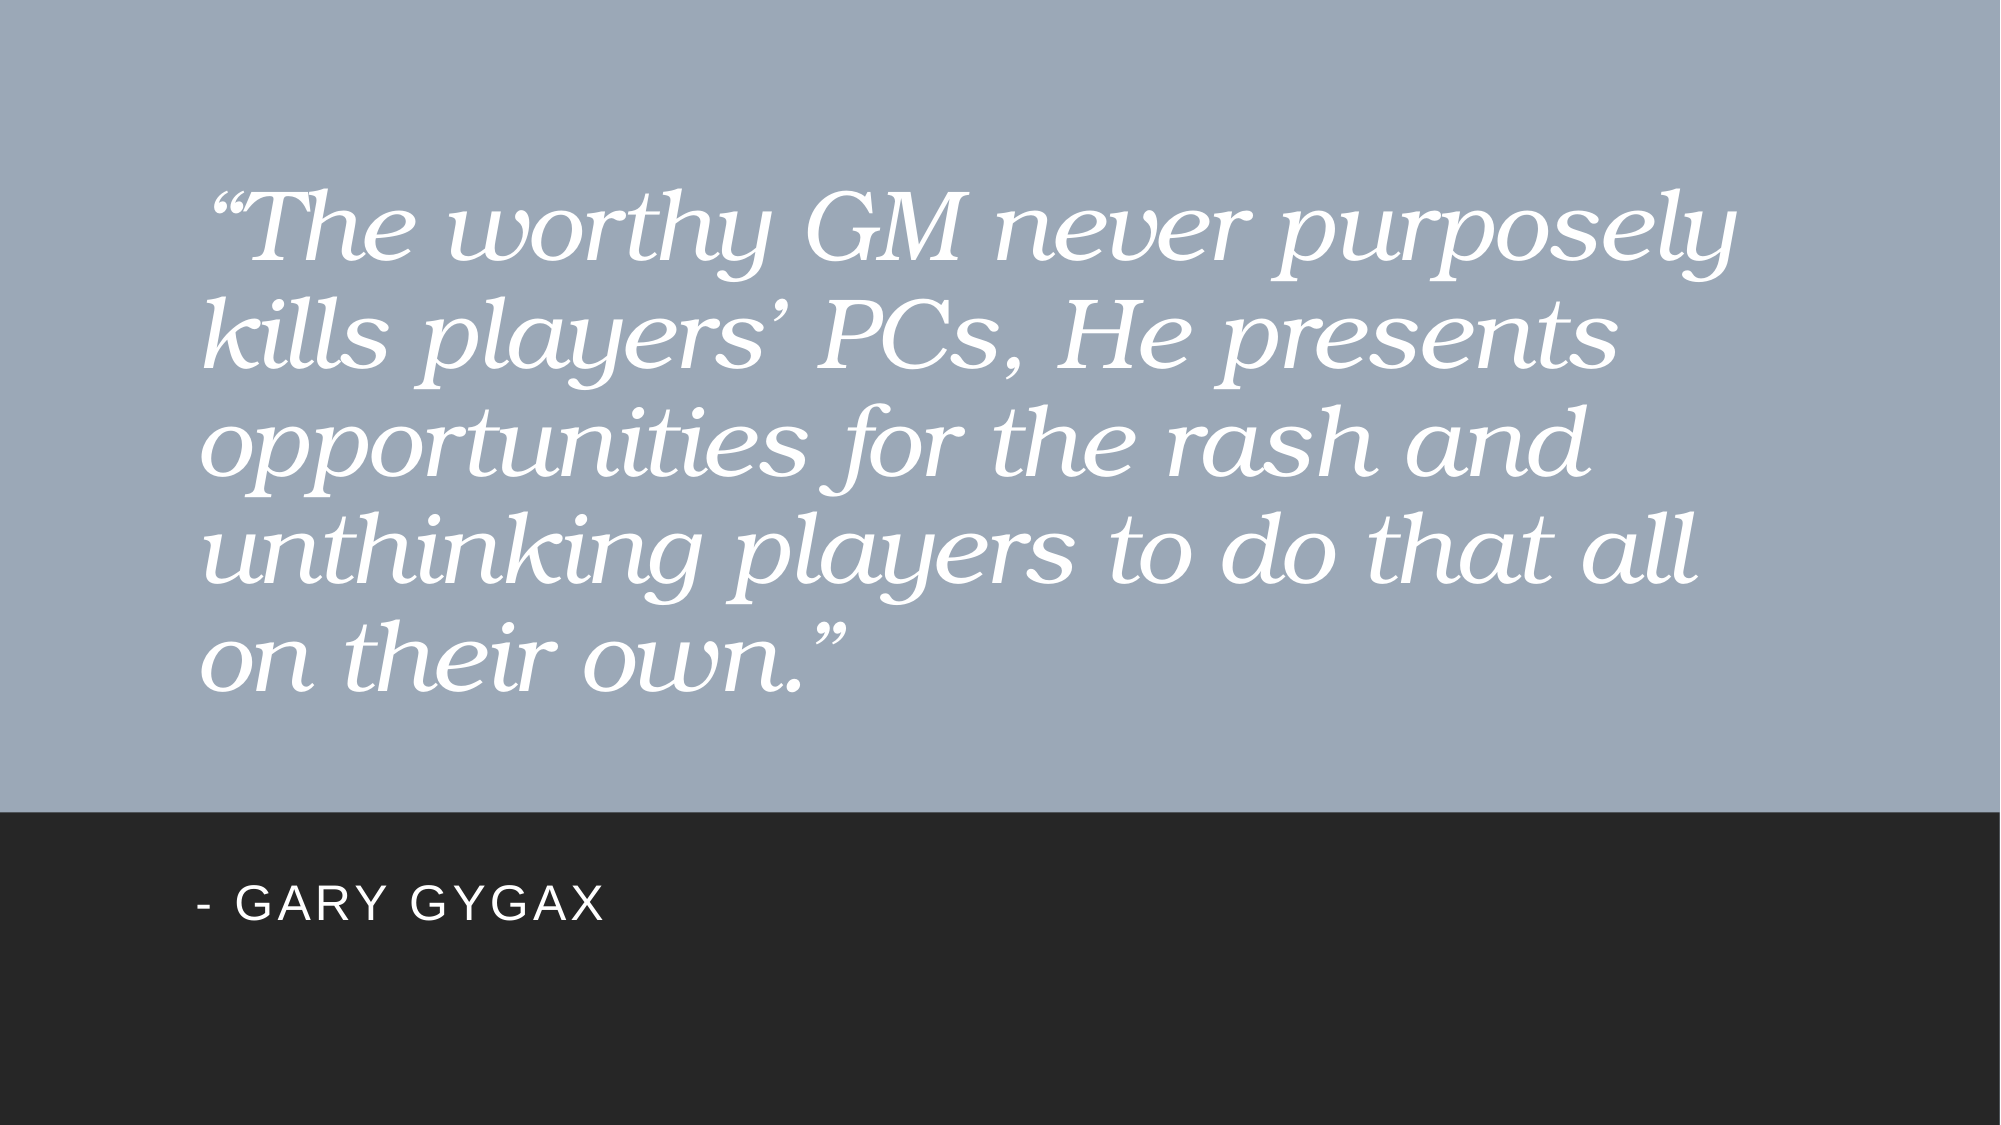

# “The worthy GM never purposely kills players’ PCs, He presents opportunities for the rash and unthinking players to do that all on their own.”

- Gary Gygax